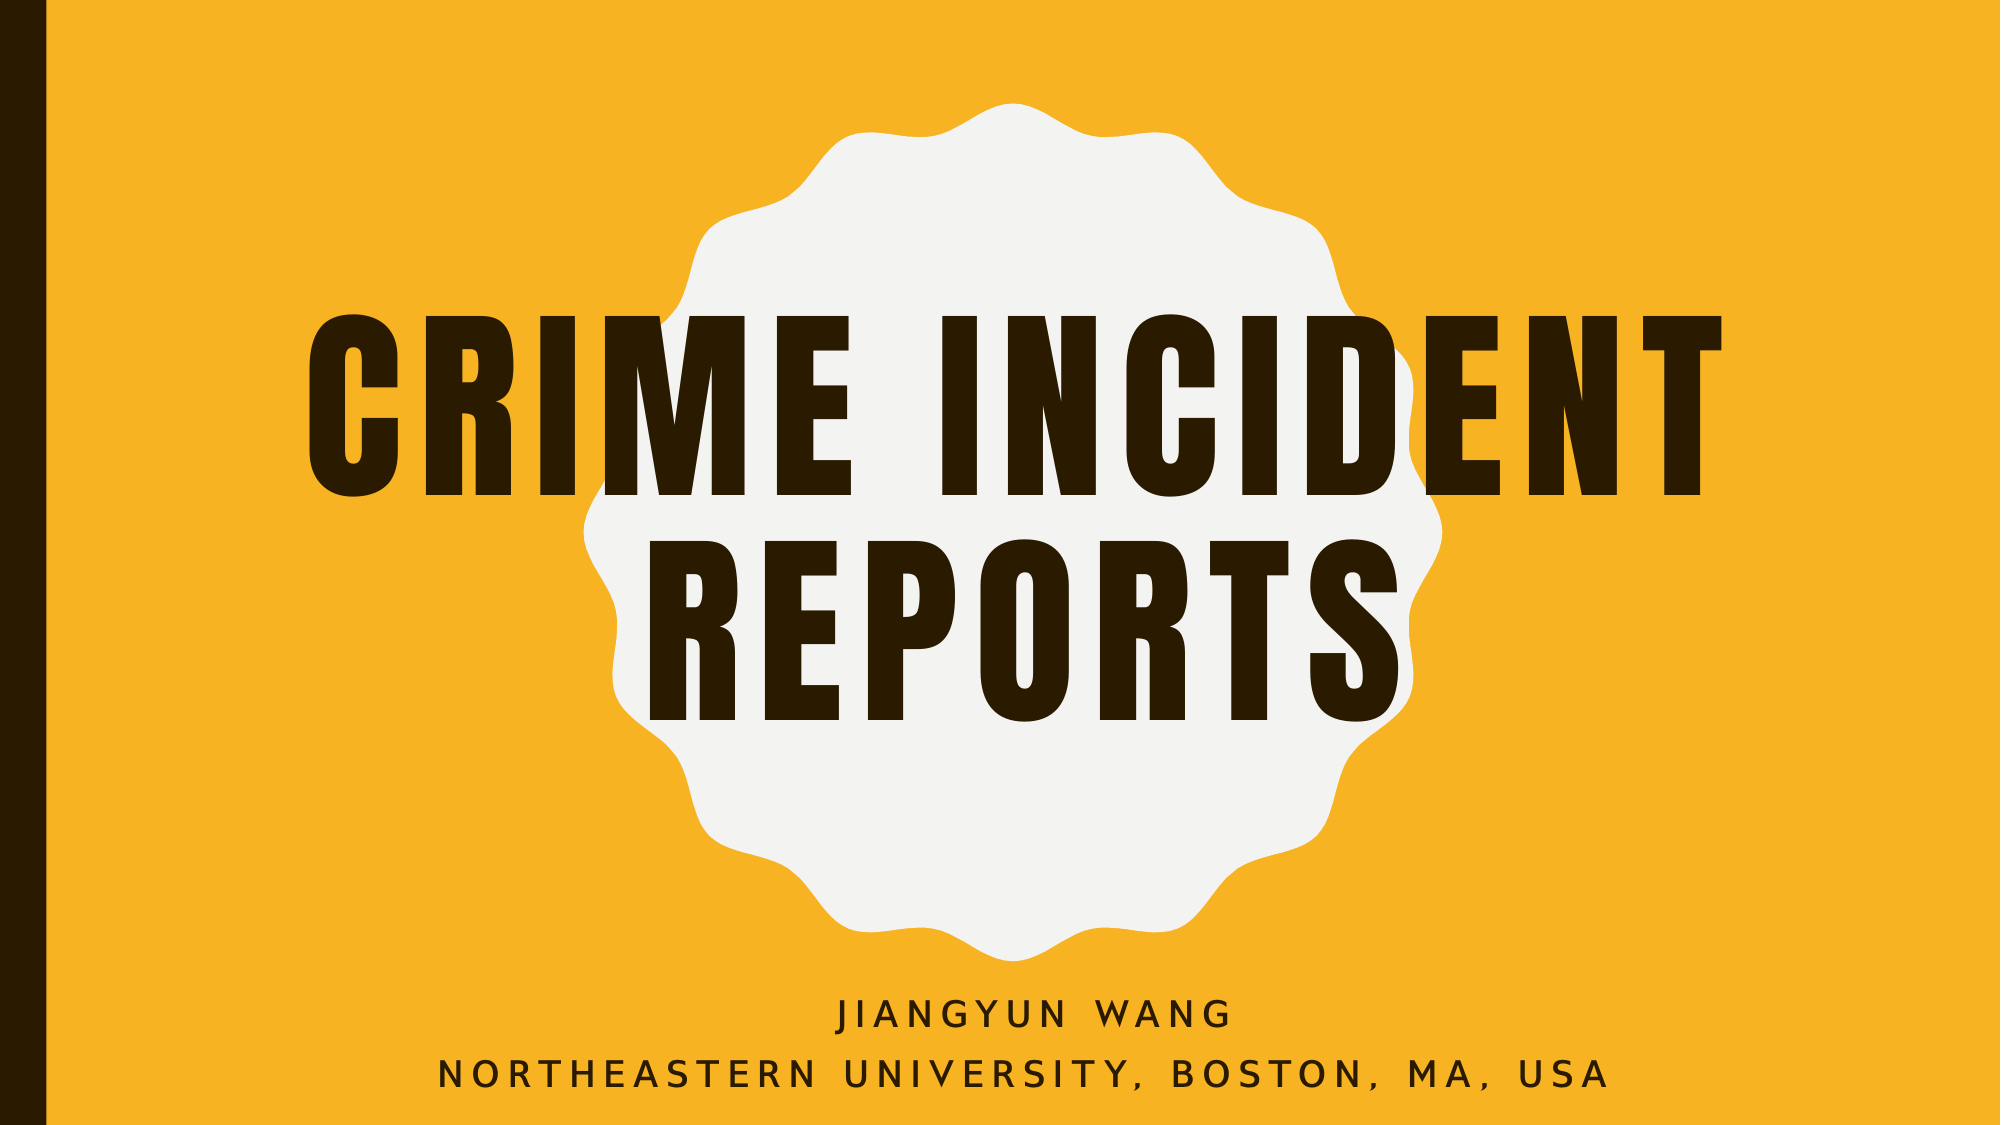

# CRIME INCIDENT REPORTS
 Jiangyun Wang
Northeastern University, Boston, MA, USA